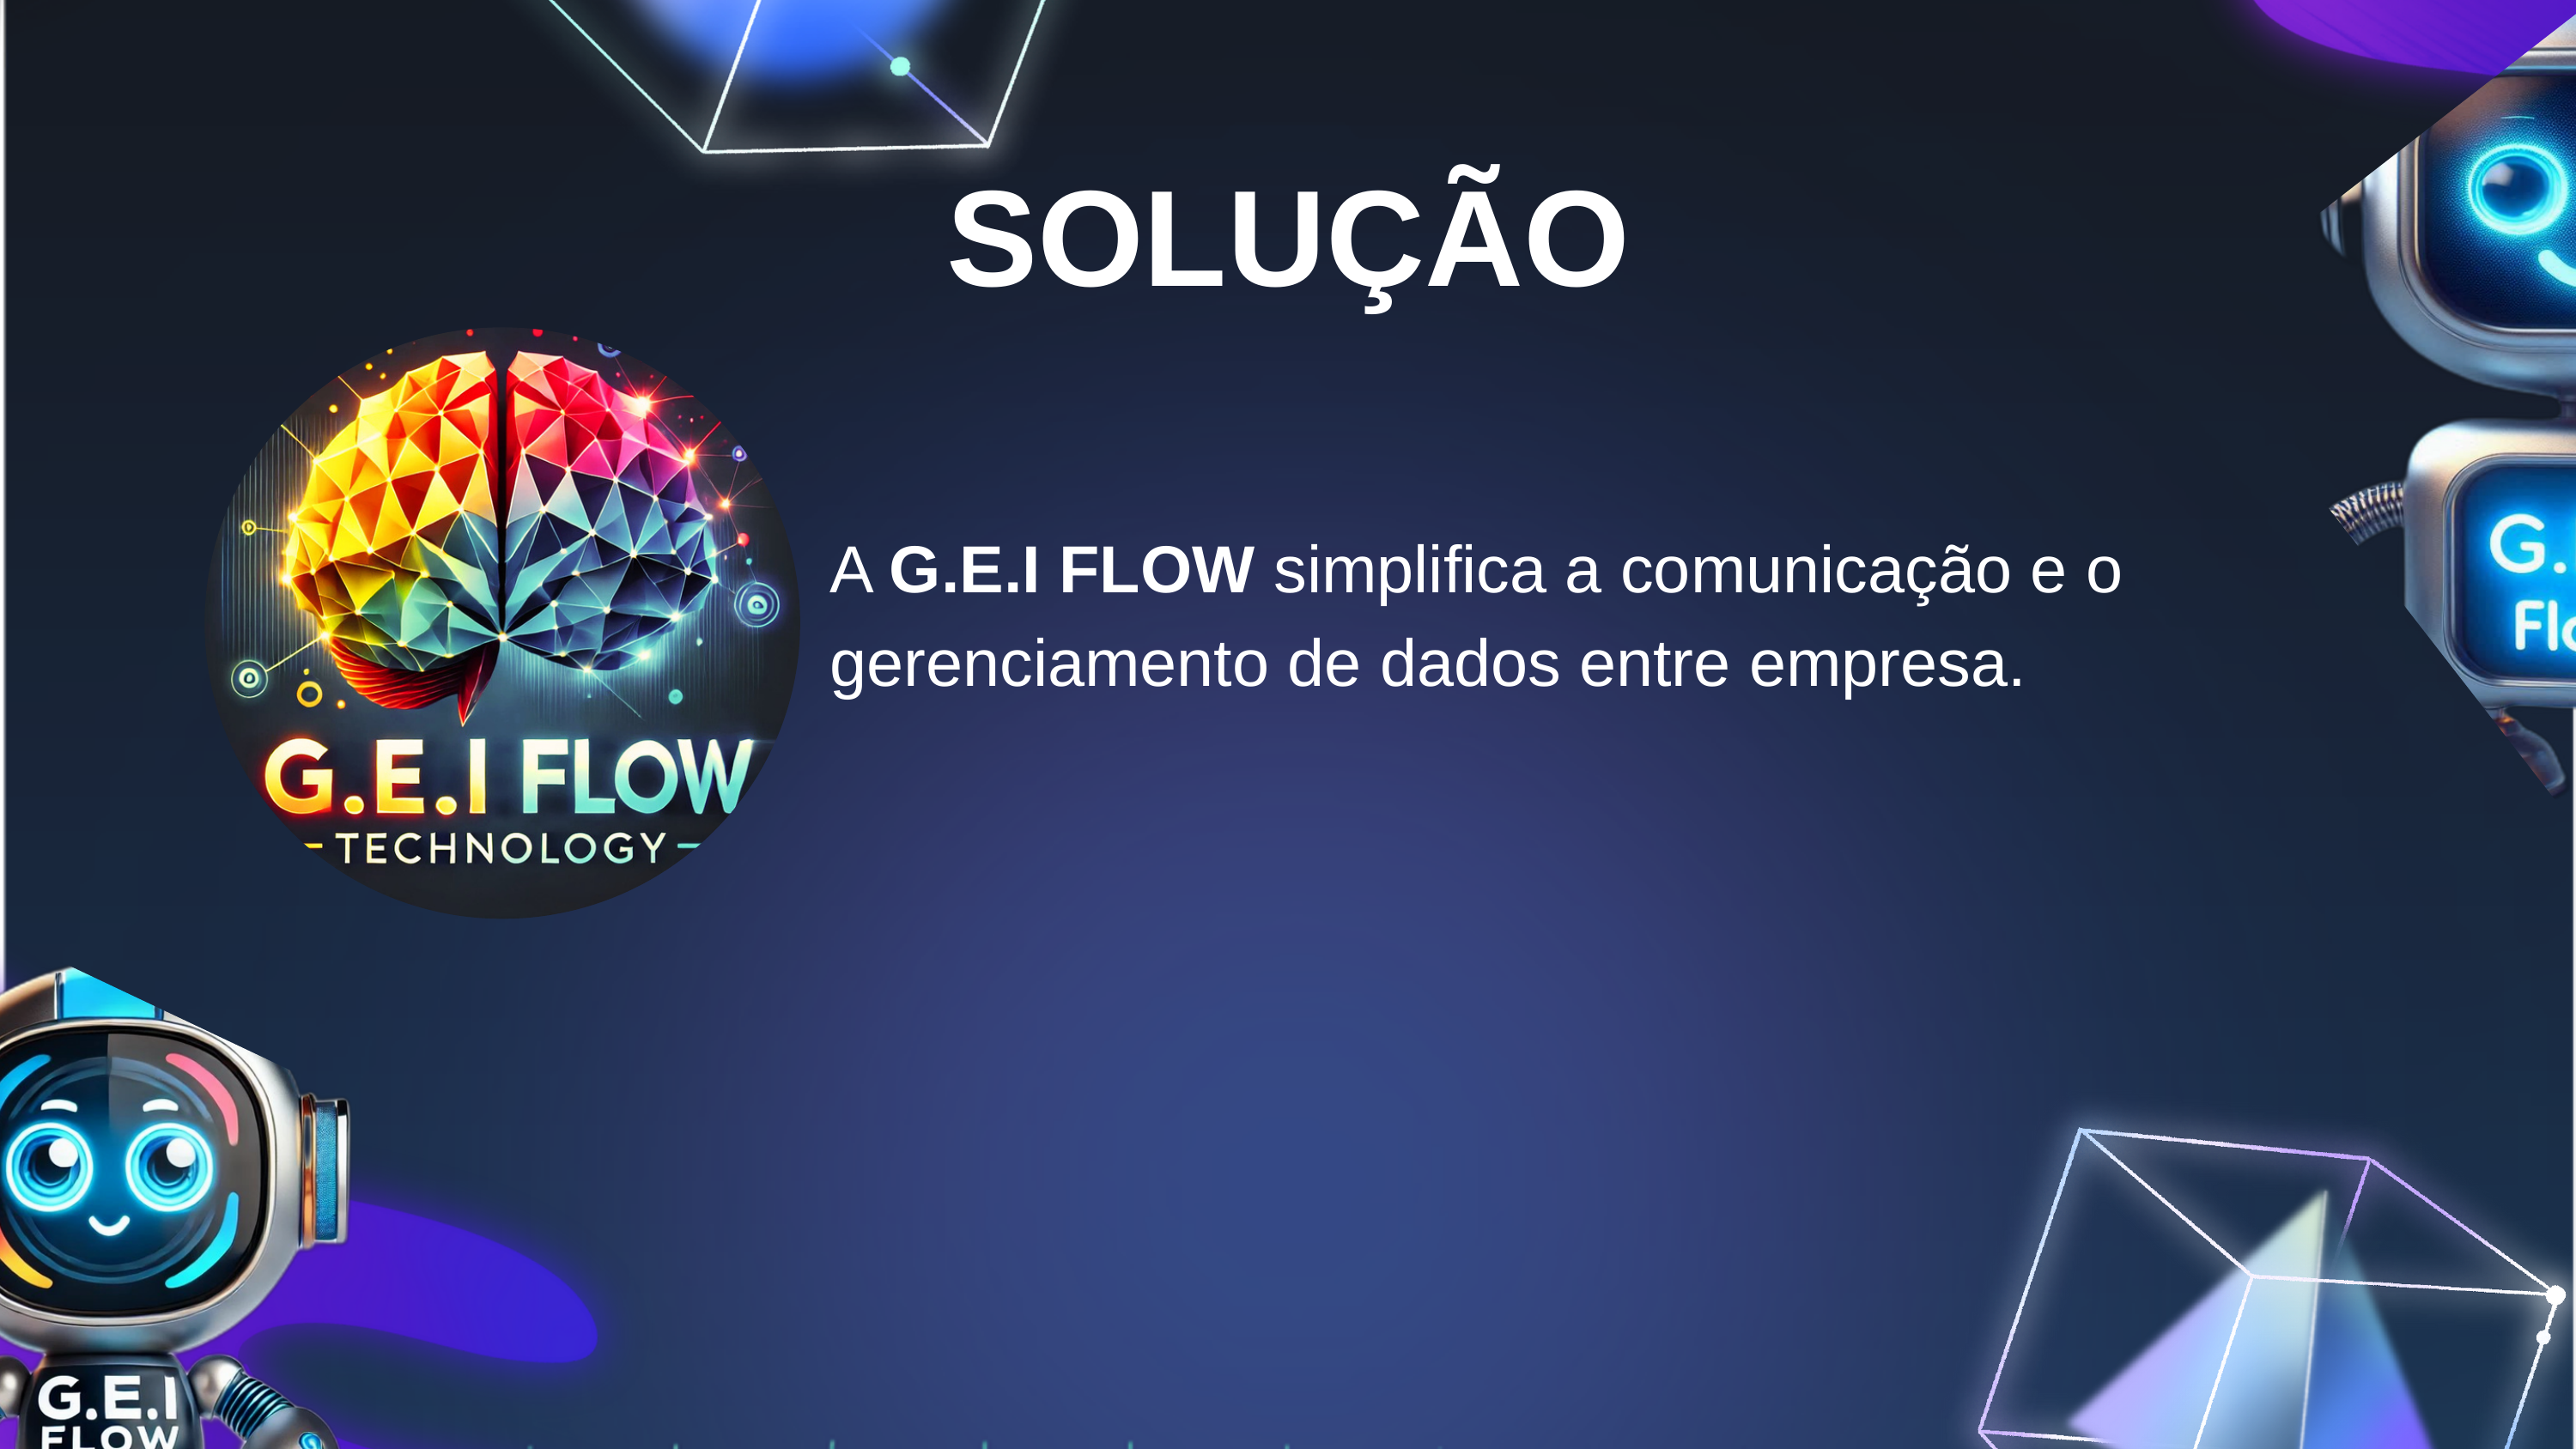

SOLUÇÃO

A G.E.I FLOW simplifica a comunicação e o gerenciamento de dados entre empresa.